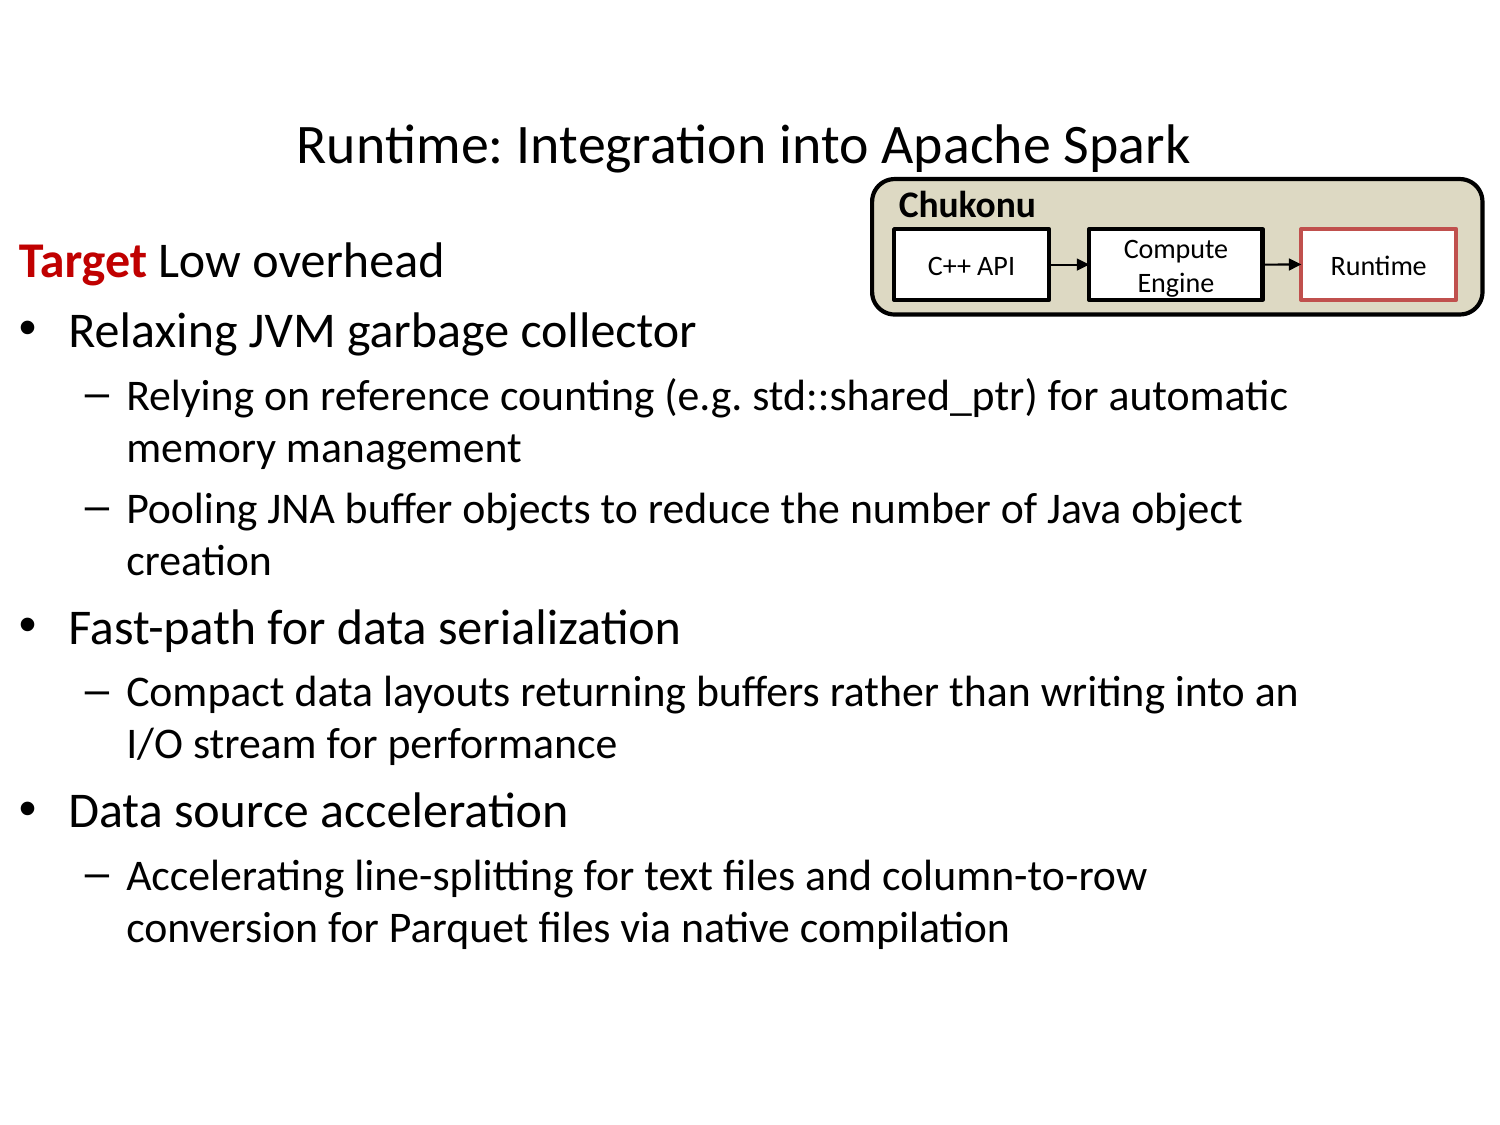

# Runtime: Integration into Apache Spark
Chukonu

Runtime
C++ API
Compute Engine
Target Low overhead
Relaxing JVM garbage collector
Relying on reference counting (e.g. std::shared_ptr) for automatic memory management
Pooling JNA buffer objects to reduce the number of Java object creation
Fast-path for data serialization
Compact data layouts returning buffers rather than writing into an I/O stream for performance
Data source acceleration
Accelerating line-splitting for text files and column-to-row conversion for Parquet files via native compilation